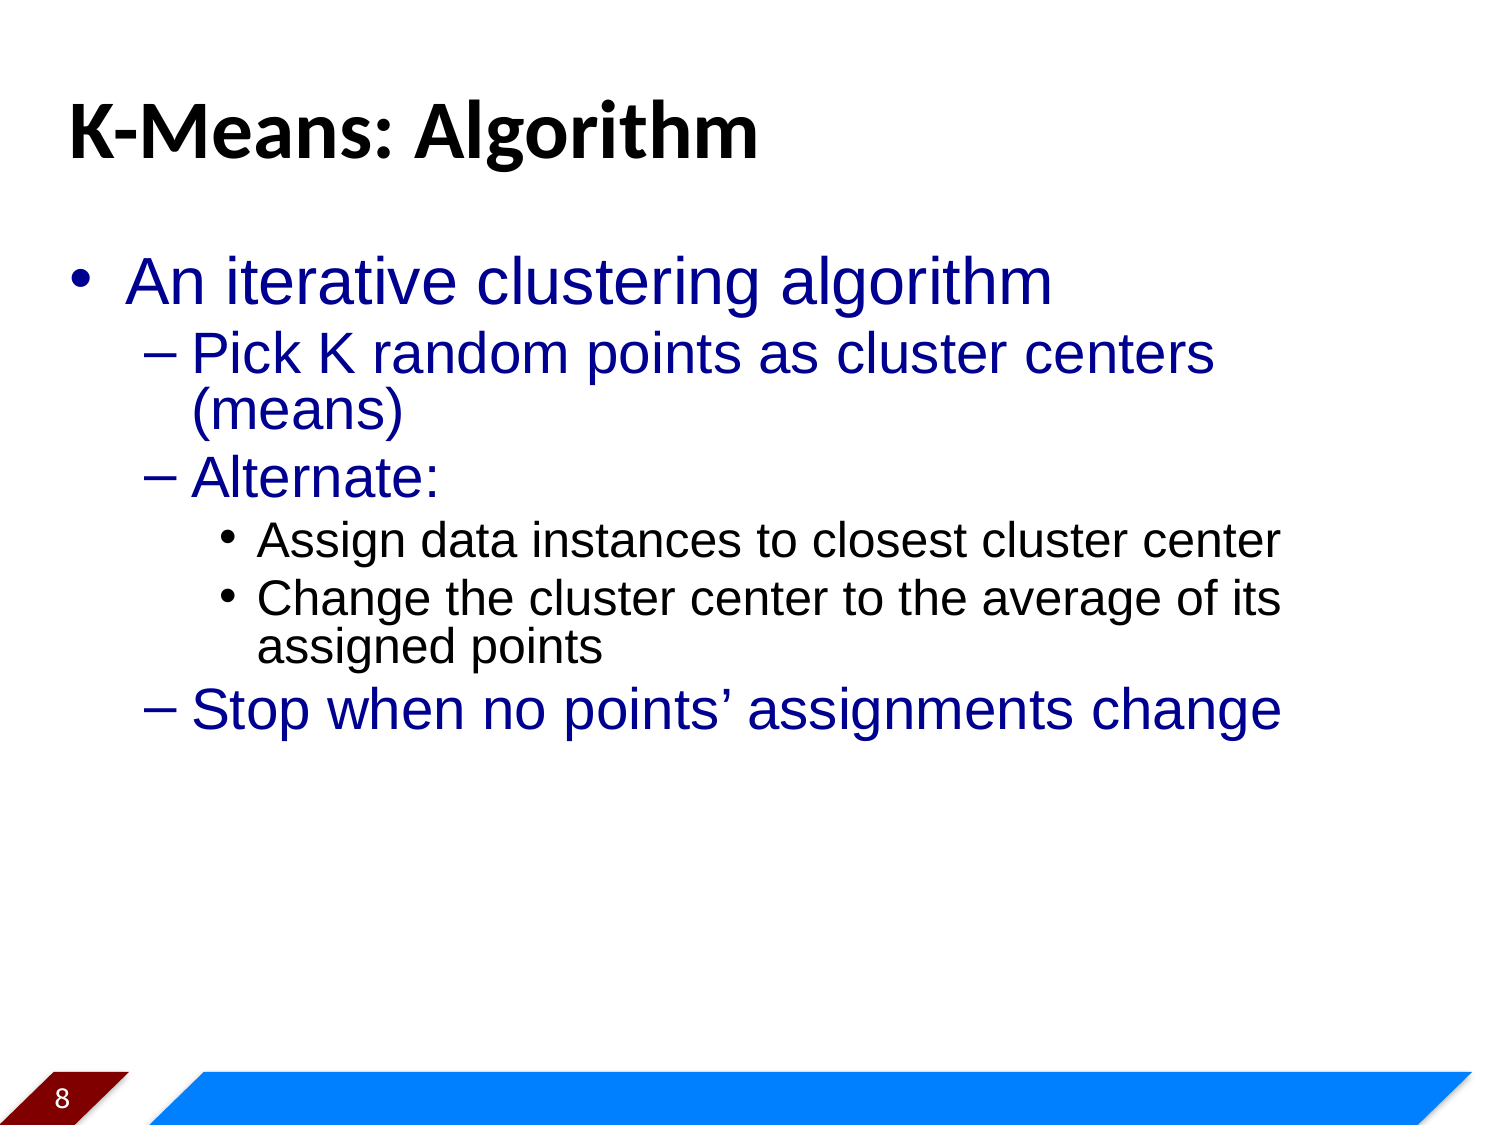

# K-Means: Algorithm
An iterative clustering algorithm
Pick K random points as cluster centers (means)
Alternate:
Assign data instances to closest cluster center
Change the cluster center to the average of its assigned points
Stop when no points’ assignments change